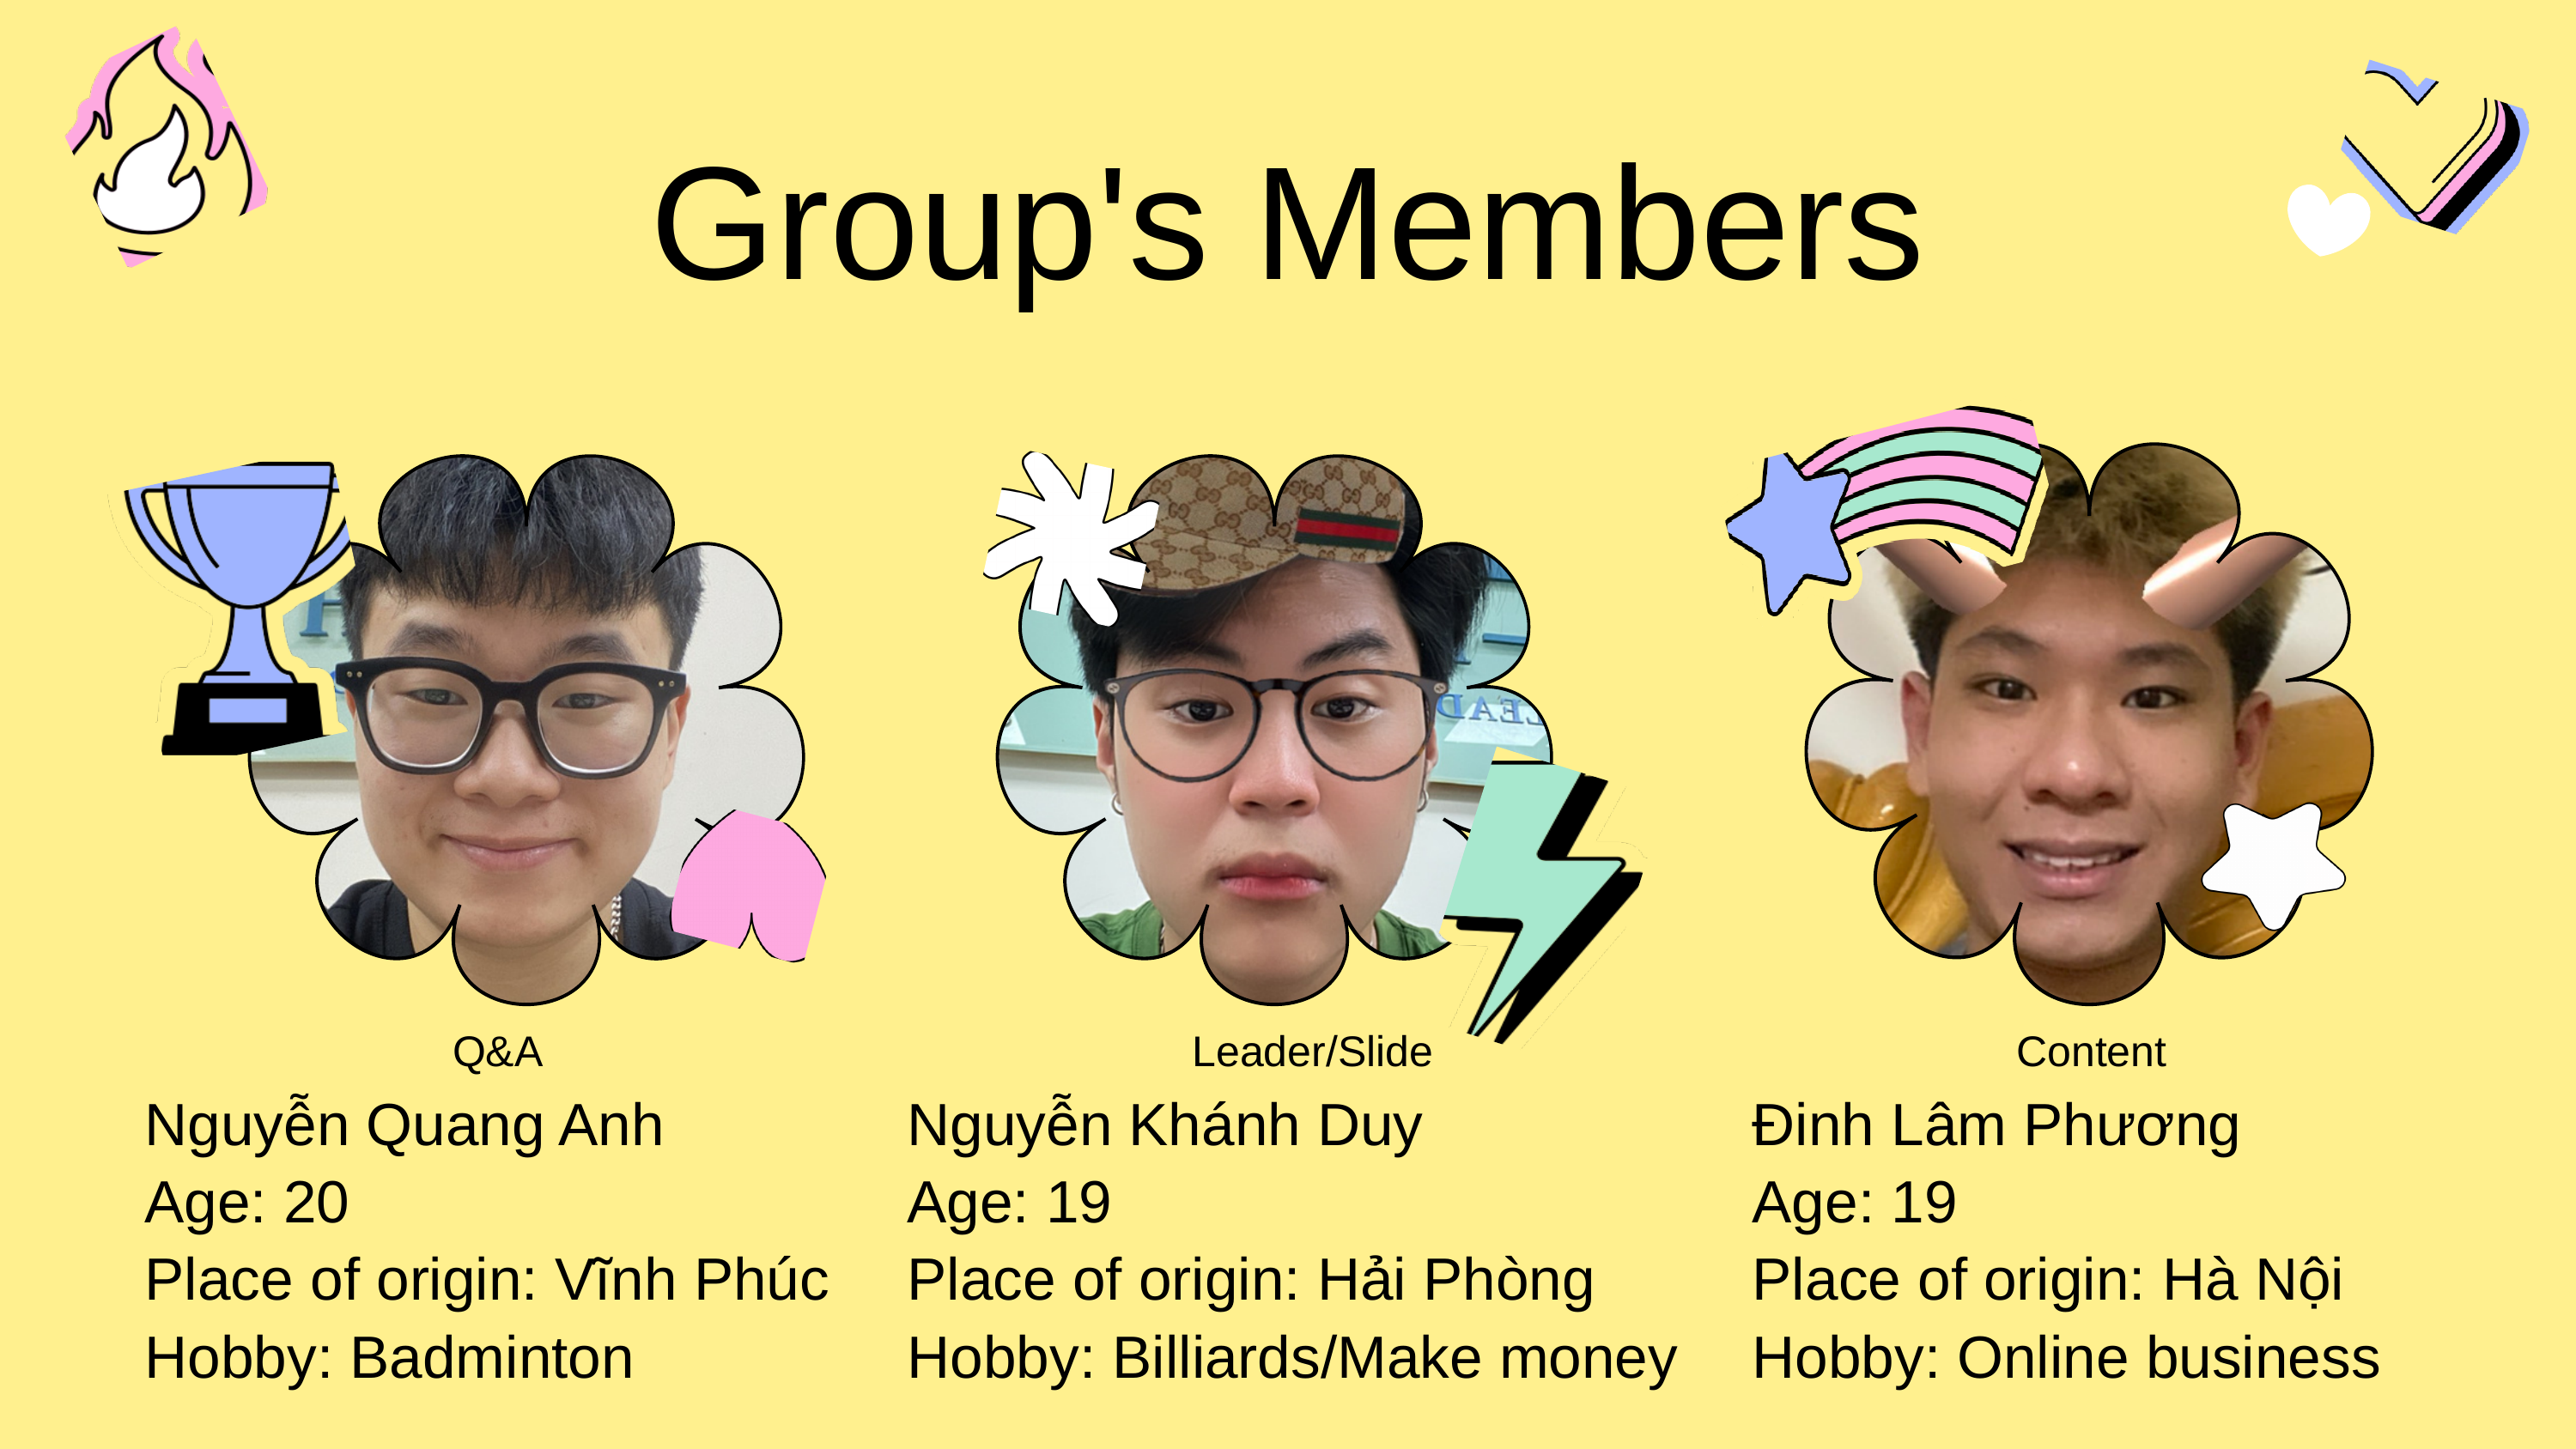

Group's Members

Q&A
Nguyễn Quang Anh
Age: 20
Place of origin: Vĩnh Phúc
Hobby: Badminton
Leader/Slide
Nguyễn Khánh Duy
Age: 19
Place of origin: Hải Phòng
Hobby: Billiards/Make money
Content
Đinh Lâm Phương
Age: 19
Place of origin: Hà Nội
Hobby: Online business